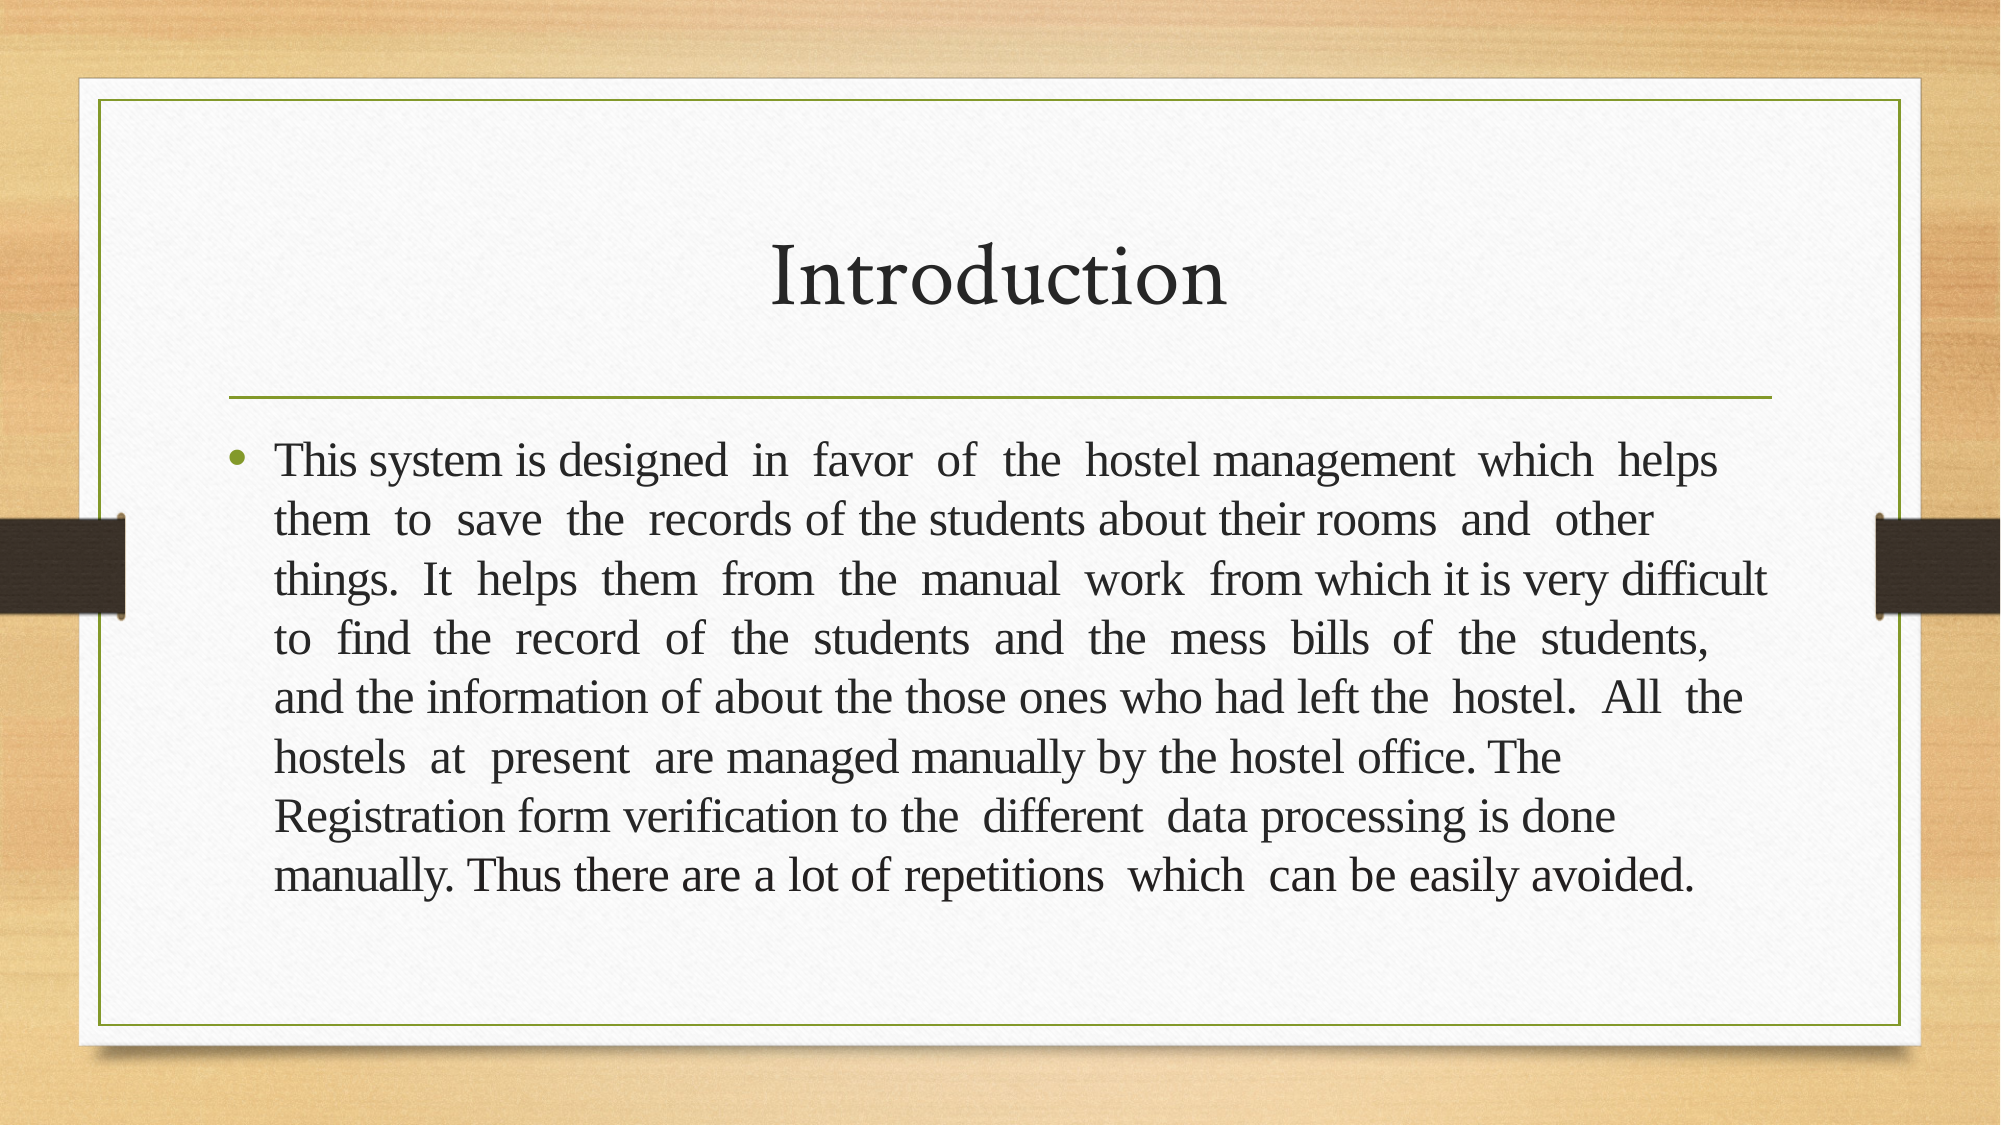

# Introduction
This system is designed  in  favor  of  the  hostel management  which  helps  them  to  save  the  records of the students about their rooms  and  other  things.  It  helps  them  from  the  manual  work  from which it is very difficult to  find  the  record  of  the  students  and  the  mess  bills  of  the  students,  and the information of about the those ones who had left the  hostel.  All  the  hostels  at  present  are managed manually by the hostel office. The Registration form verification to the  different  data processing is done manually. Thus there are a lot of repetitions  which  can be easily avoided.